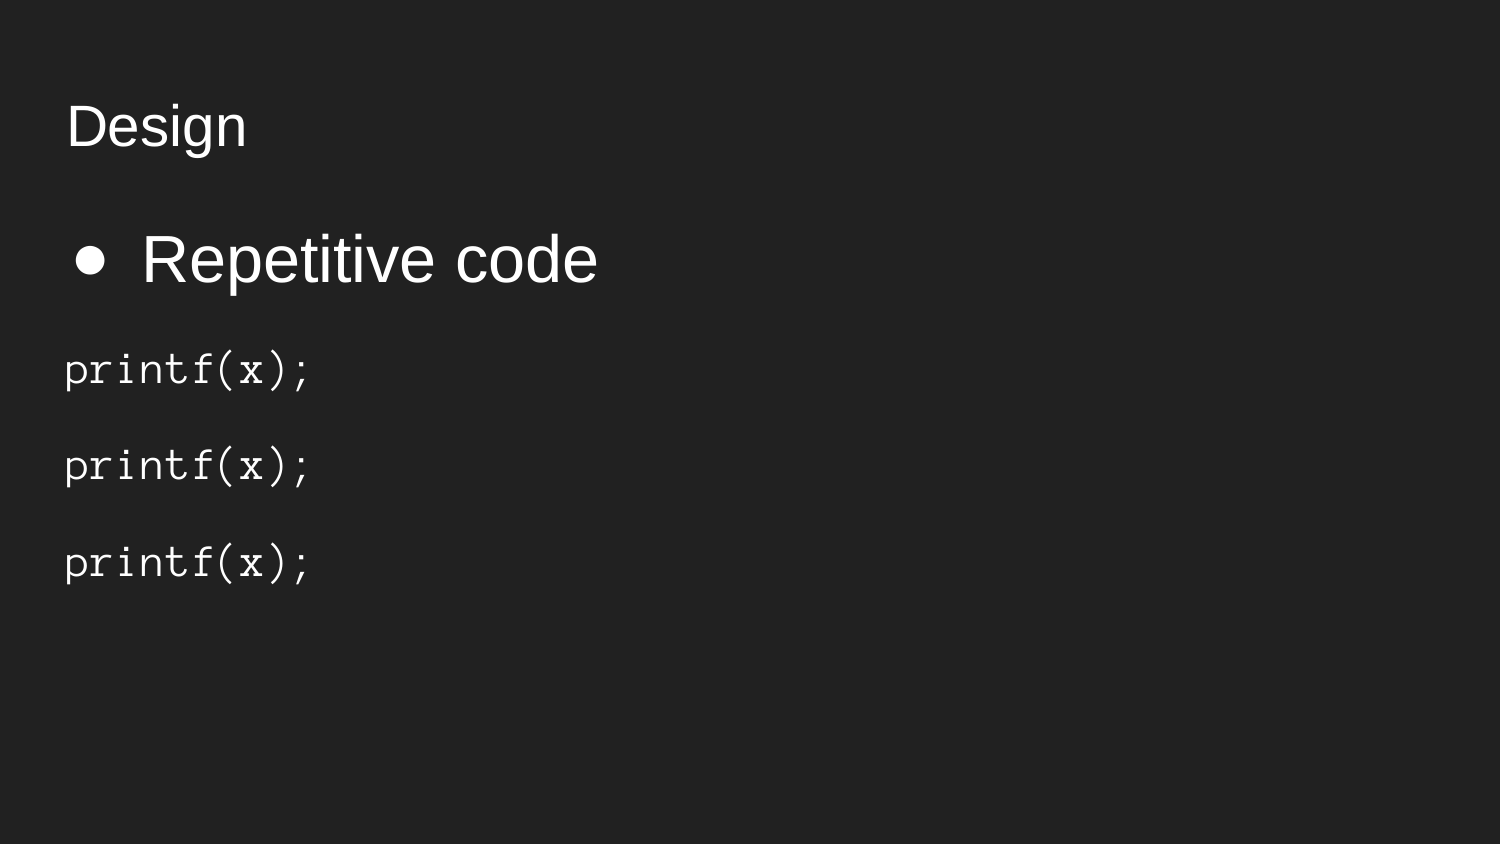

# Design
Repetitive code
printf(x);
printf(x);
printf(x);